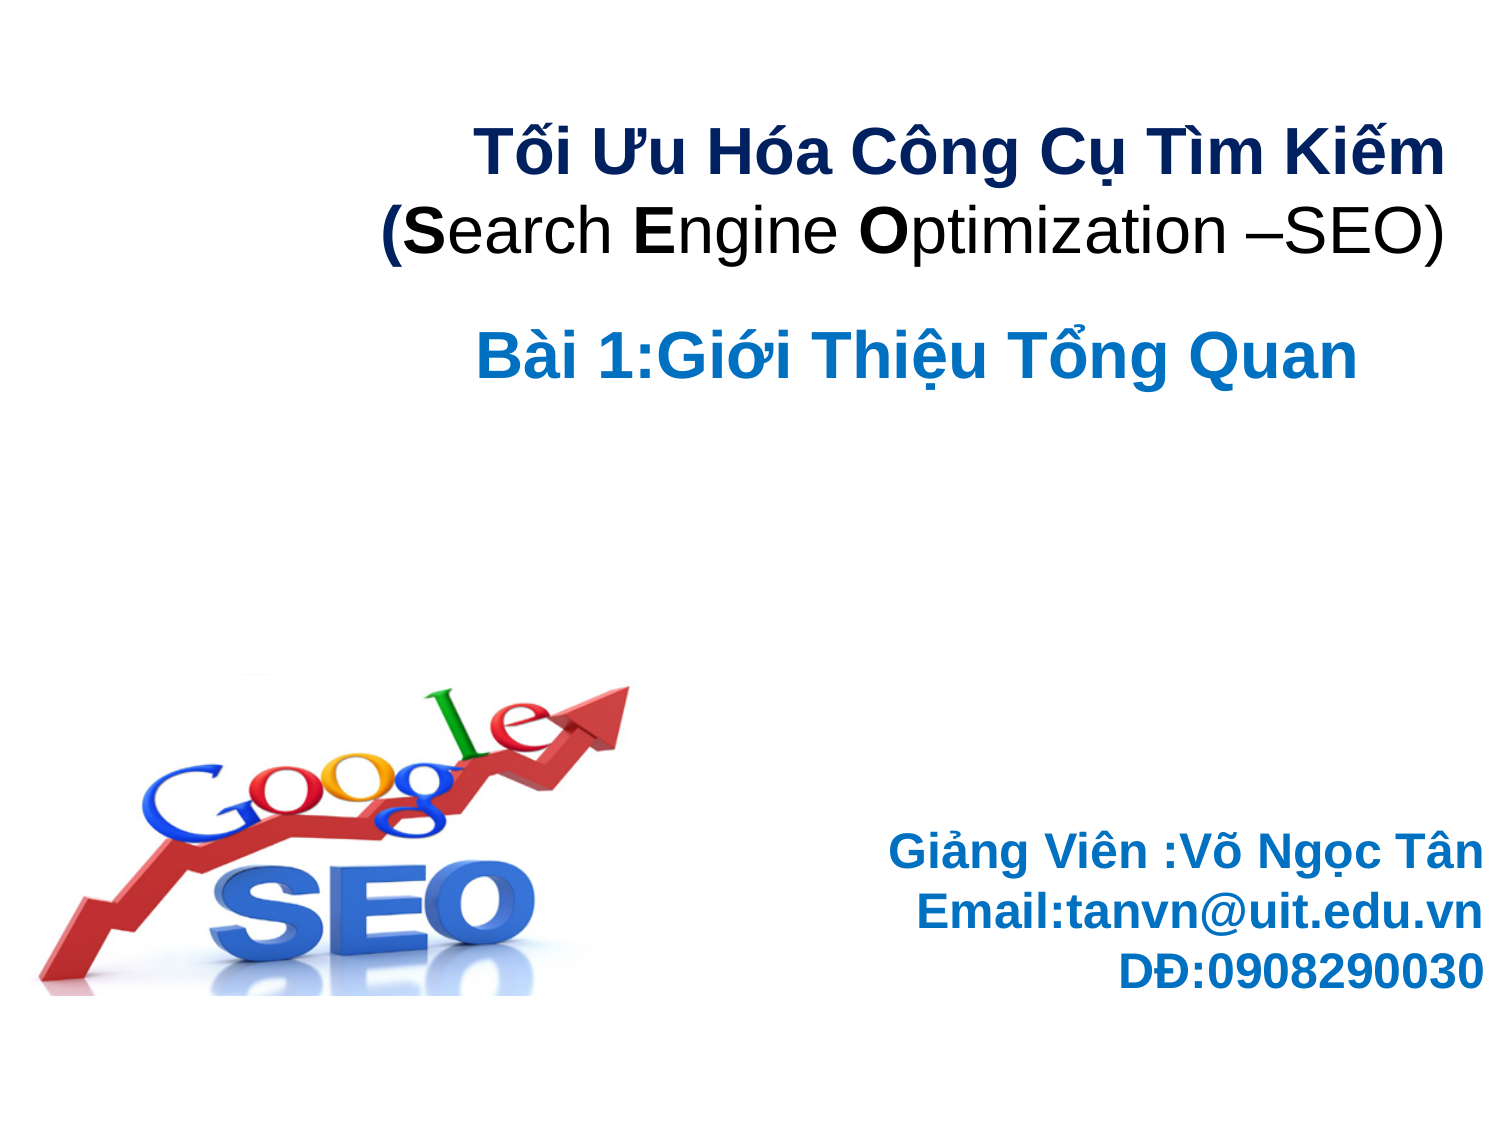

Tối Ưu Hóa Công Cụ Tìm Kiếm (Search Engine Optimization –SEO)
Bài 1:Giới Thiệu Tổng Quan
Giảng Viên :Võ Ngọc Tân
Email:tanvn@uit.edu.vn
DĐ:0908290030